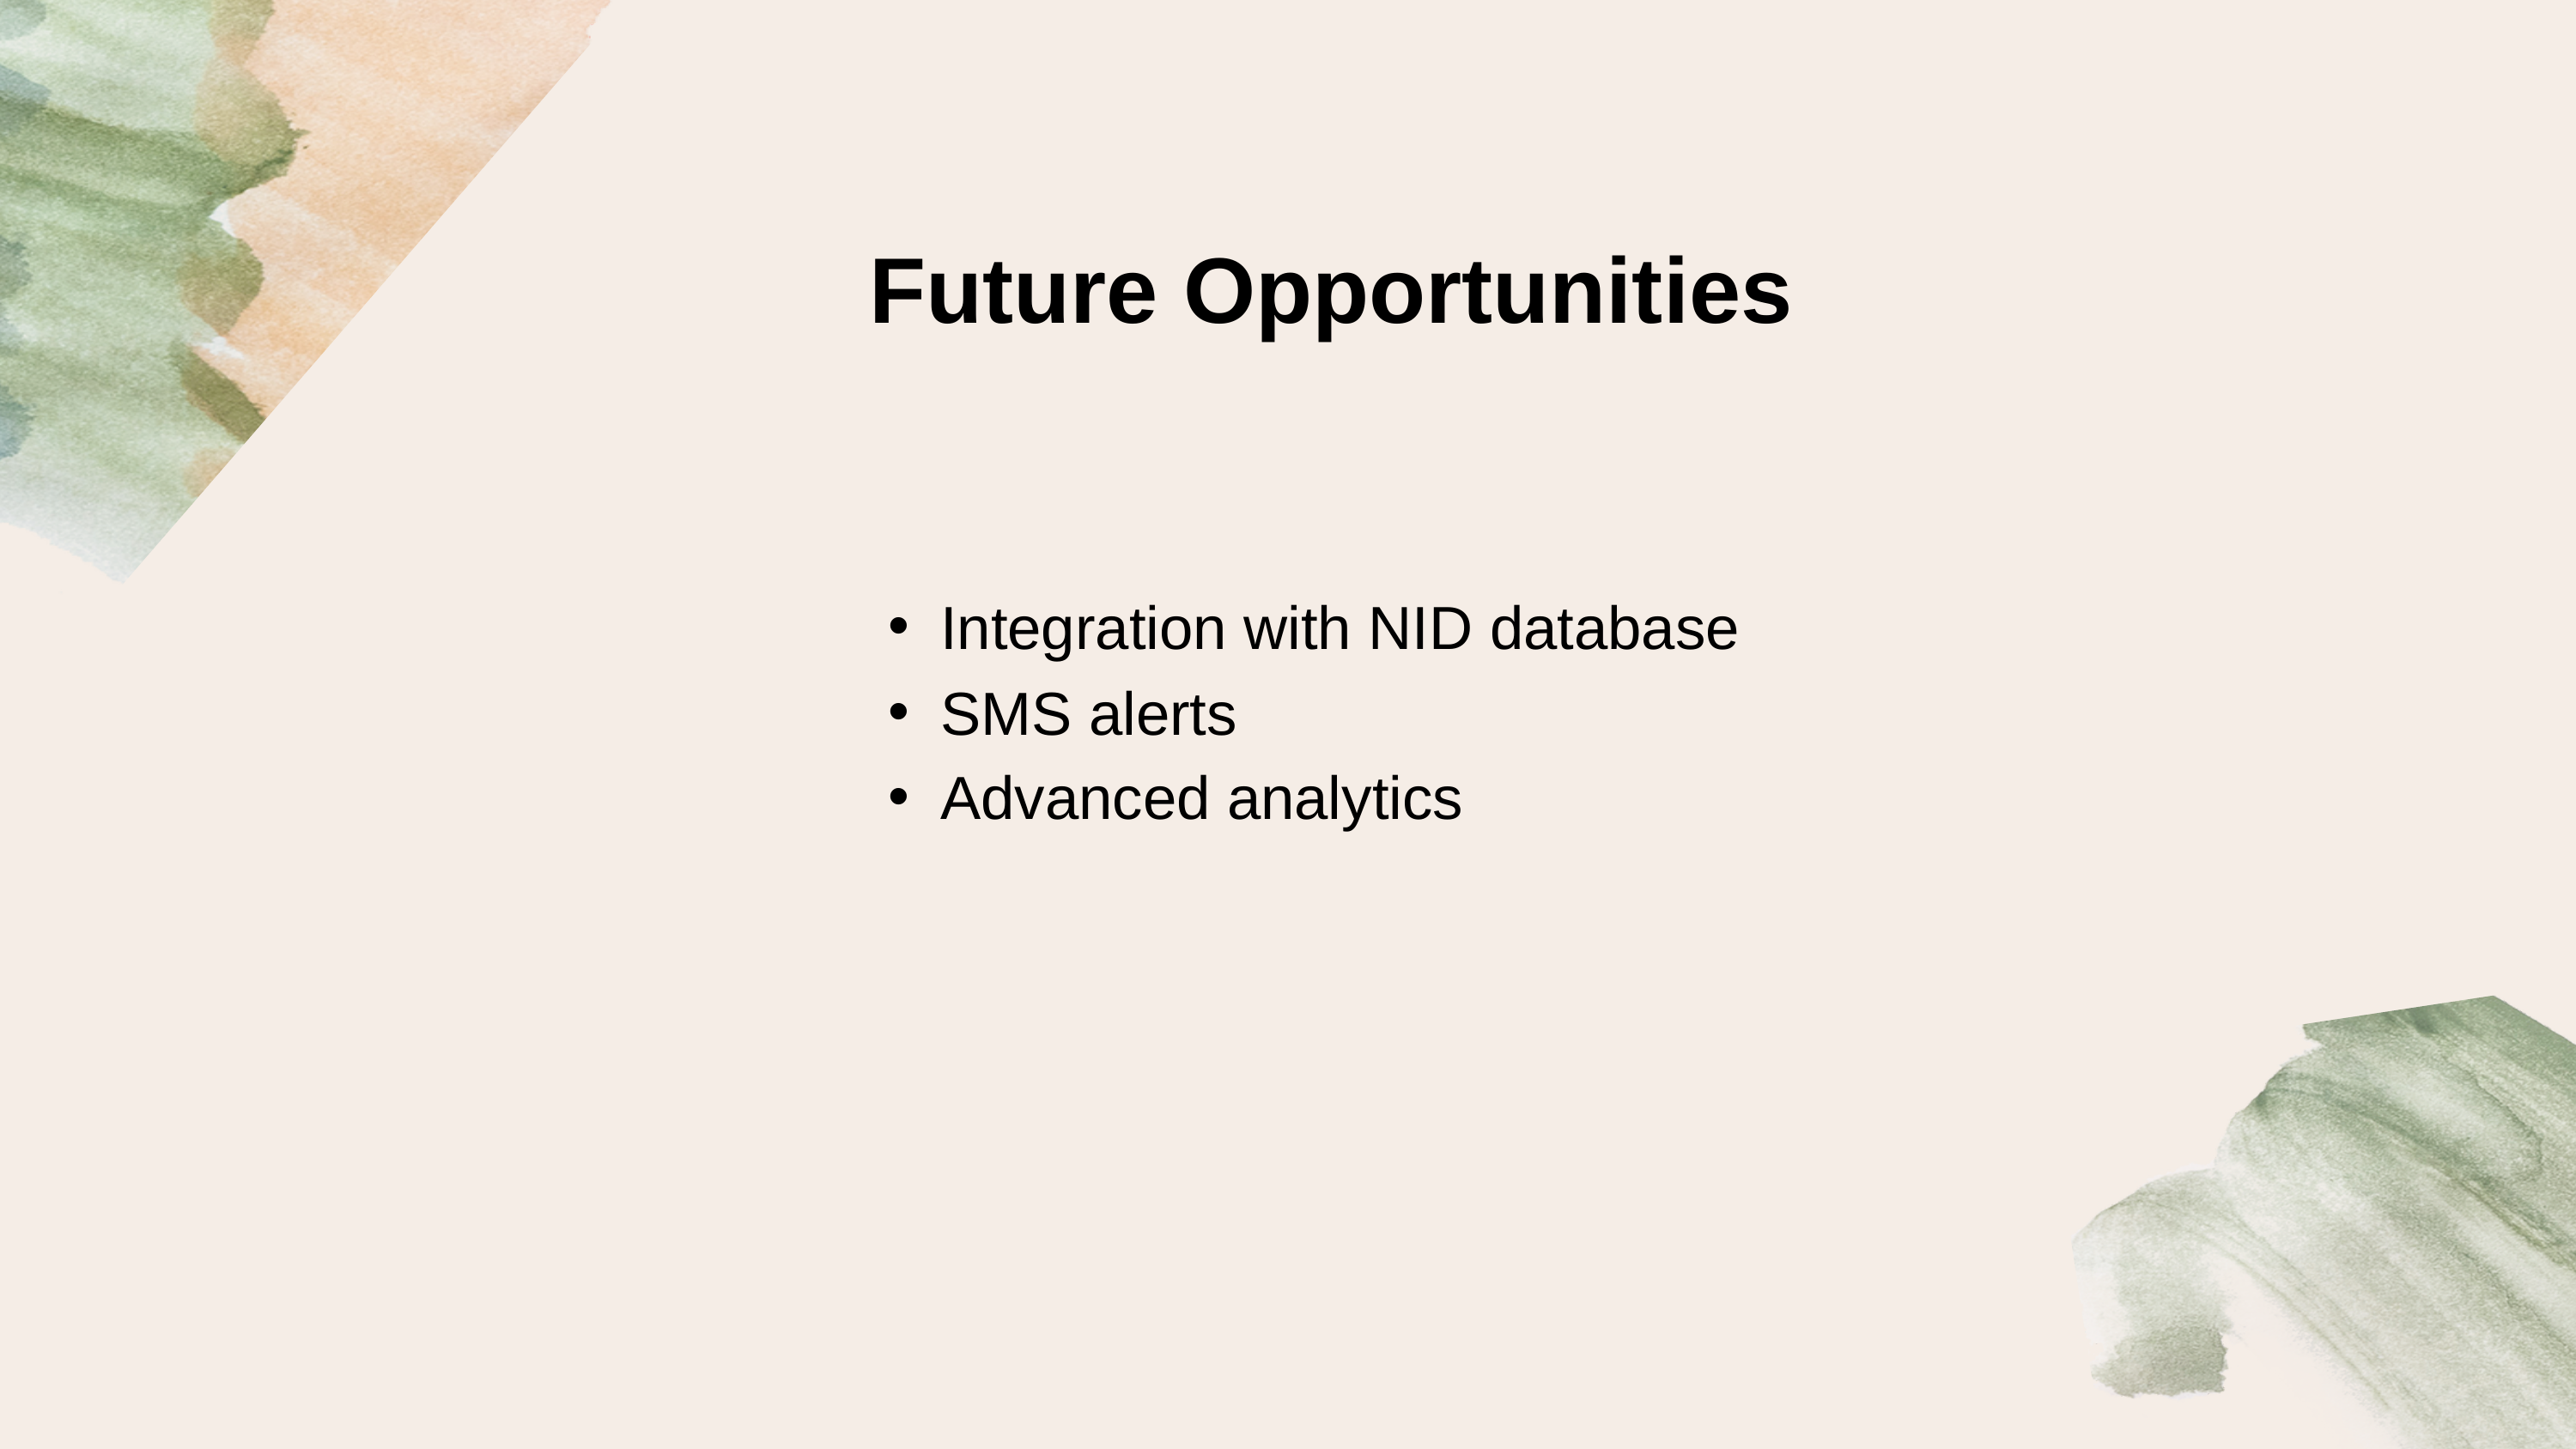

Future Opportunities

Integration with NID database
SMS alerts
Advanced analytics